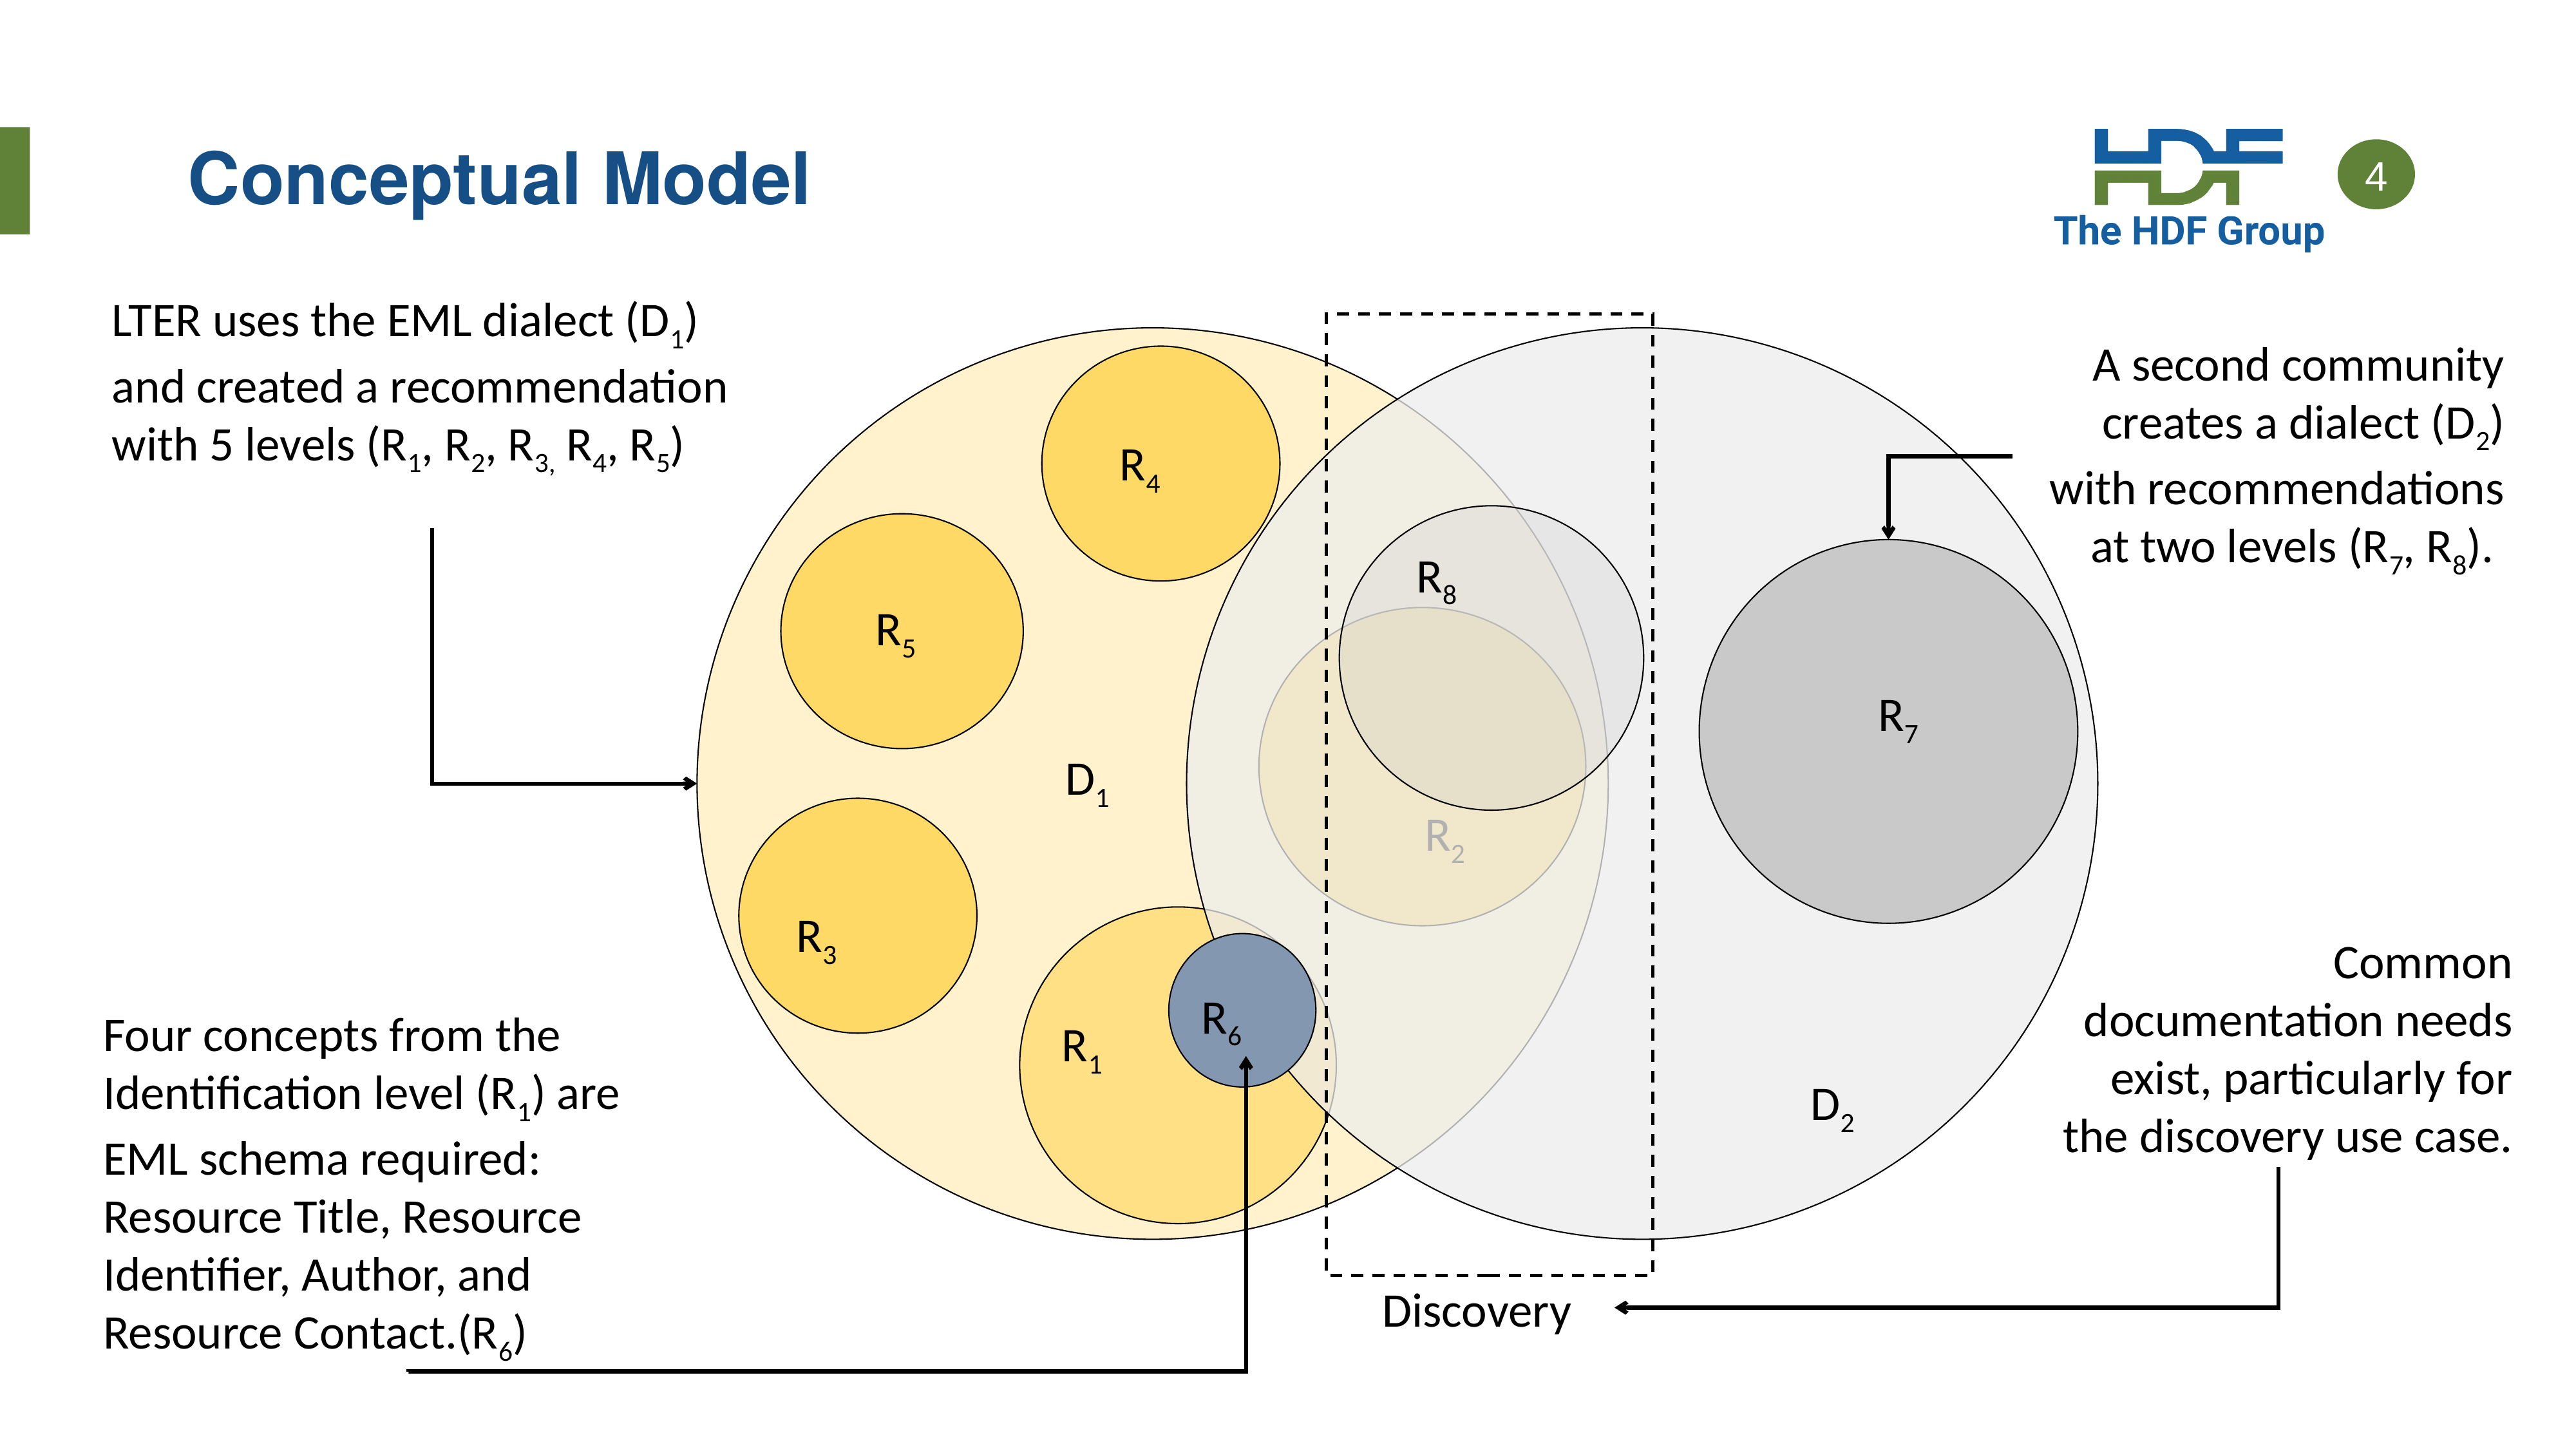

Conceptual Model
LTER uses the EML dialect (D1) and created a recommendation with 5 levels (R1, R2, R3, R4, R5)

A second community creates a dialect (D2) with recommendations at two levels (R7, R8).

R4

R5

D1
R2

R3

R1

R8

R7
D2
Common documentation needs exist, particularly for the discovery use case.

R6
Four concepts from the Identification level (R1) are EML schema required: Resource Title, Resource Identifier, Author, and Resource Contact.(R6)
Discovery